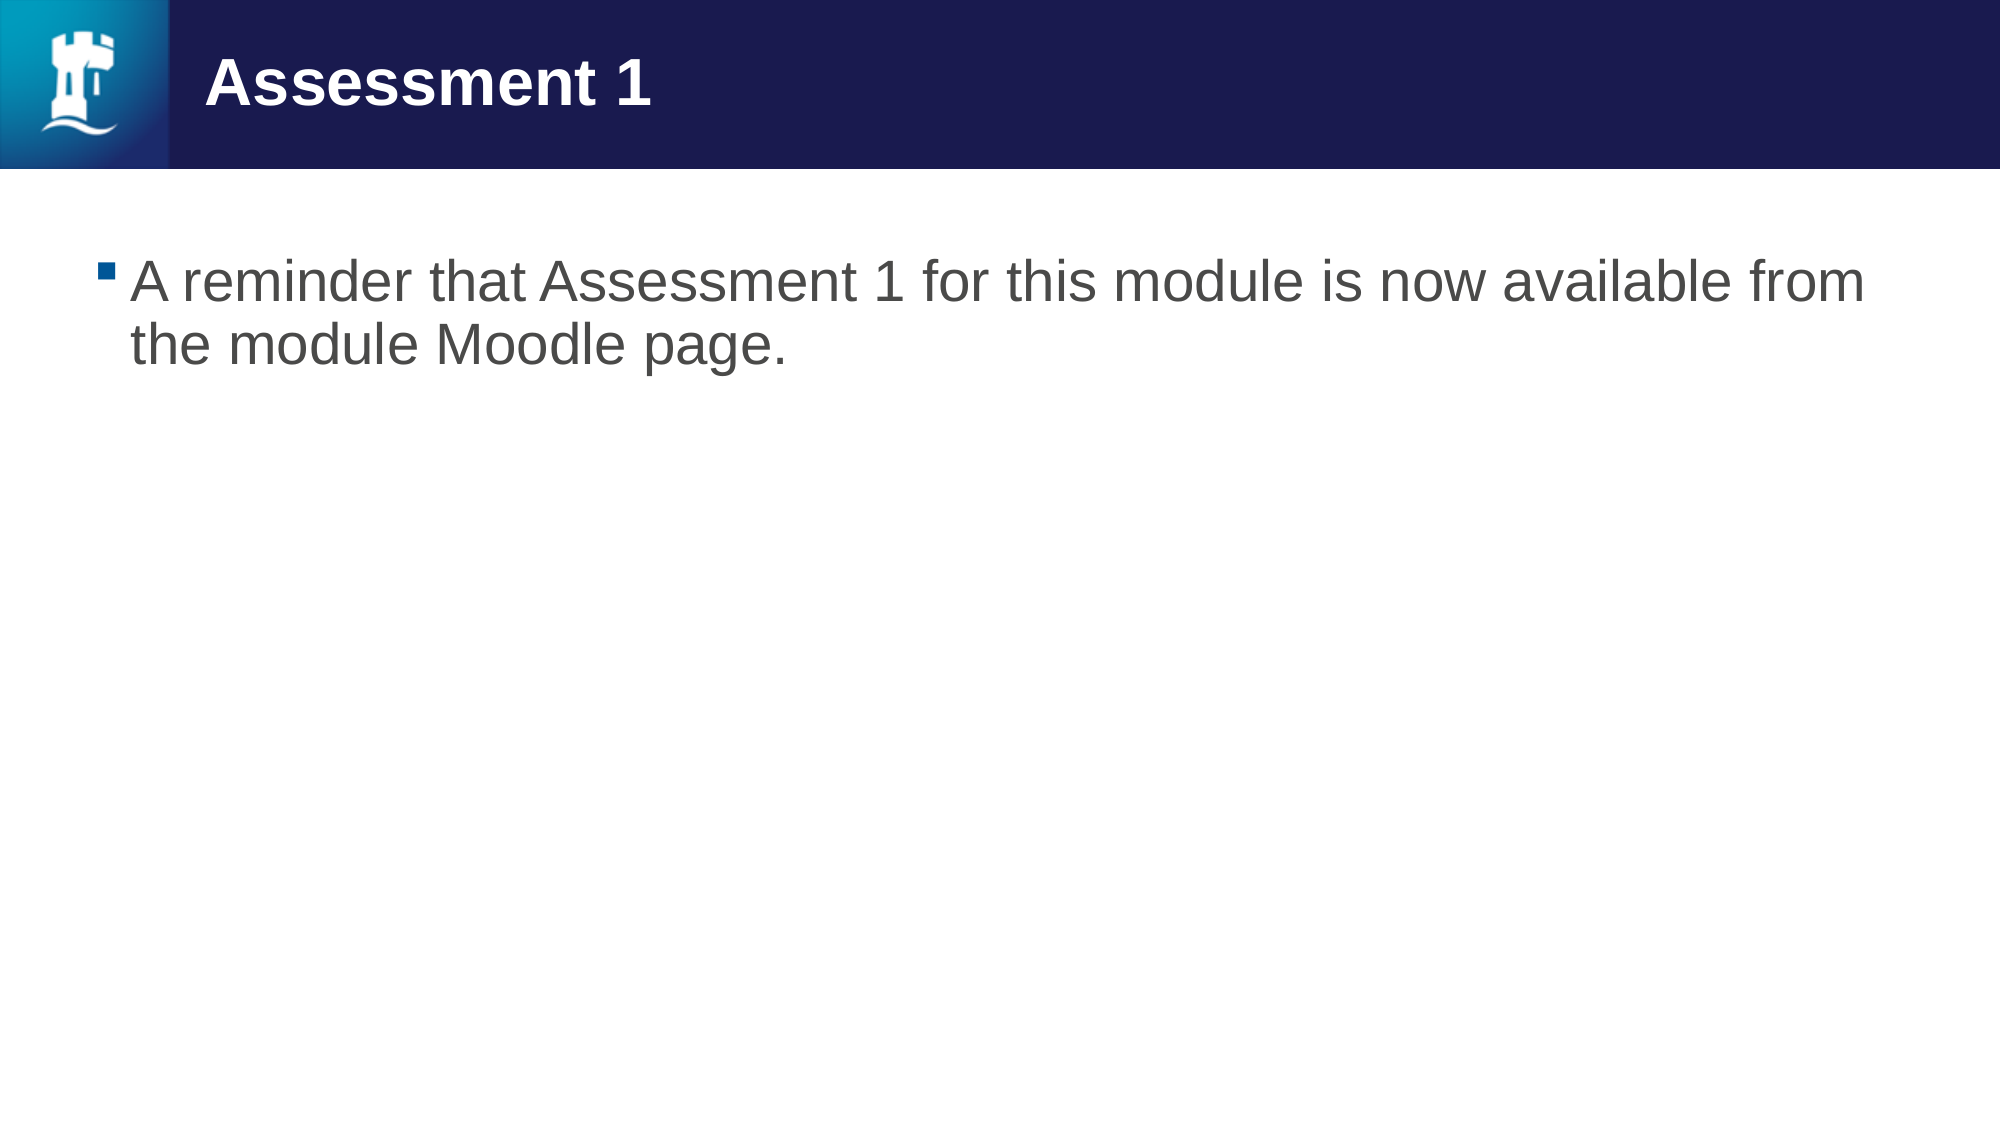

# Assessment 1
A reminder that Assessment 1 for this module is now available from the module Moodle page.